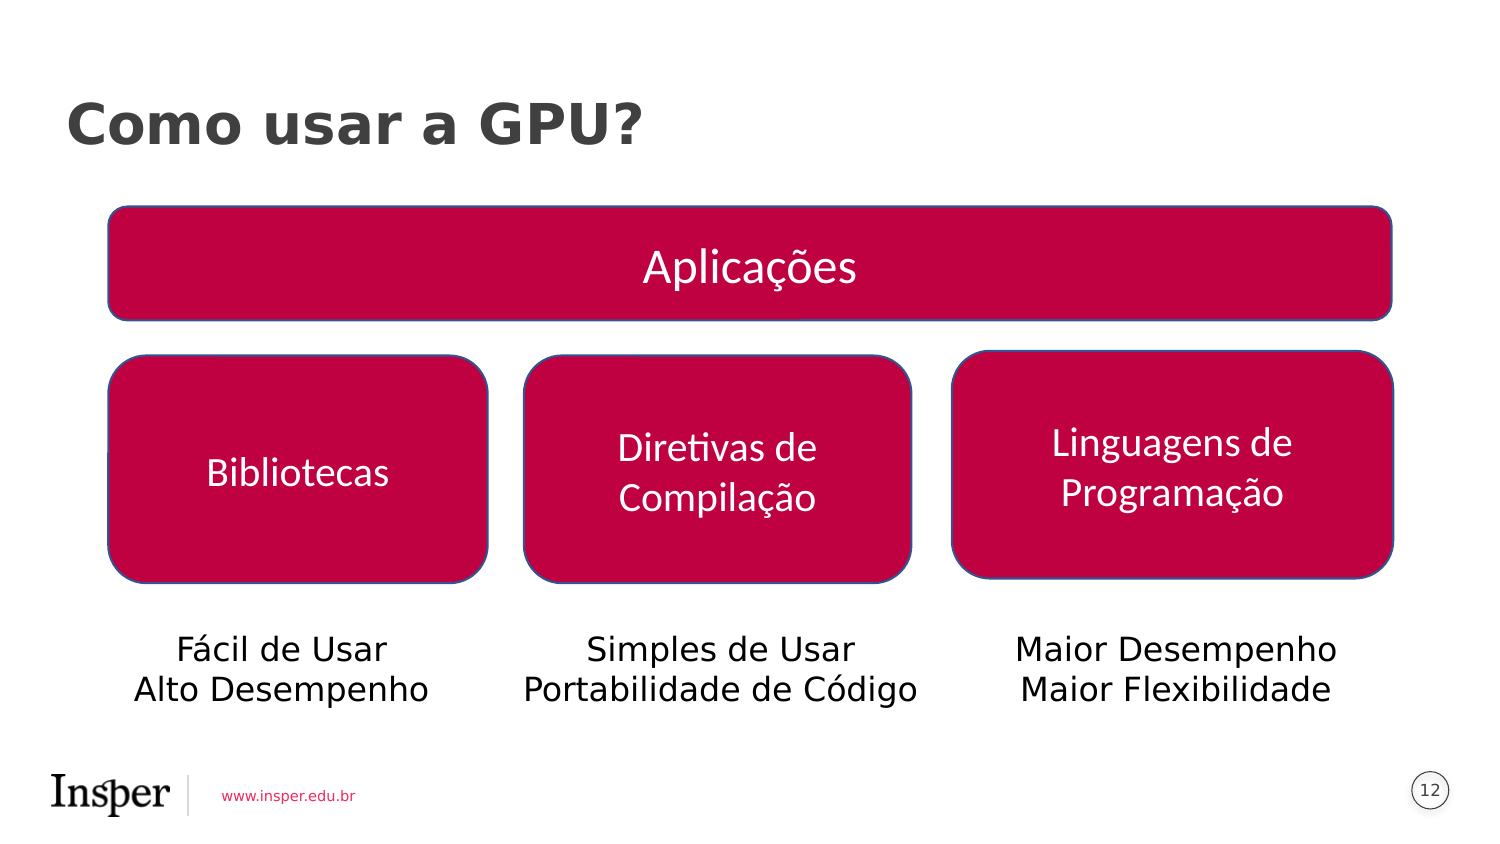

# Como usar a GPU?

Aplicações
Linguagens de Programação
Bibliotecas
Diretivas de Compilação
Fácil de Usar
Alto Desempenho
Simples de Usar
Portabilidade de Código
Maior Desempenho
Maior Flexibilidade